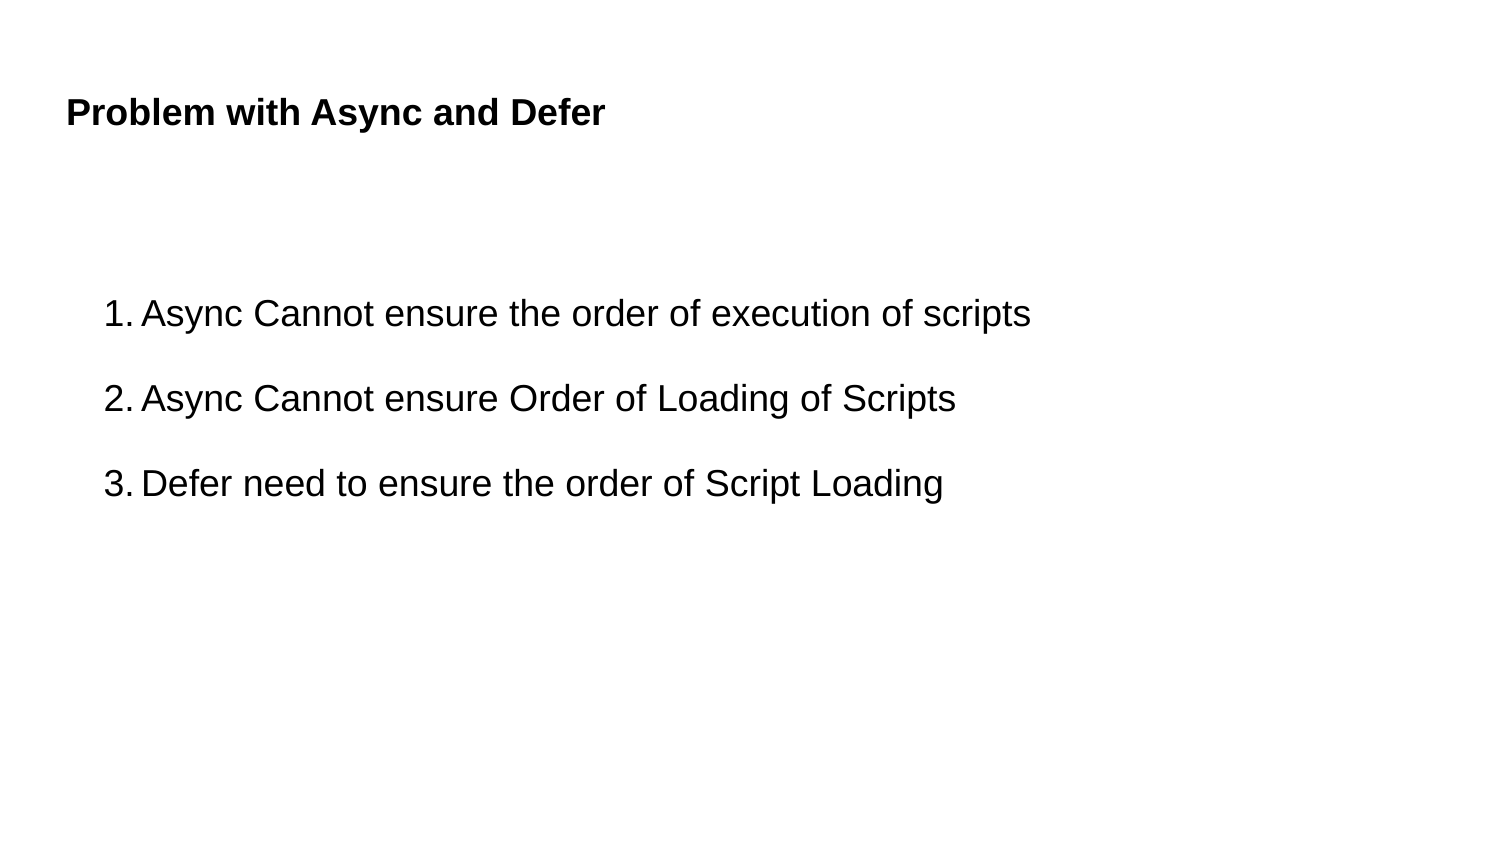

# Problem with Async and Defer

Async Cannot ensure the order of execution of scripts
Async Cannot ensure Order of Loading of Scripts
Defer need to ensure the order of Script Loading